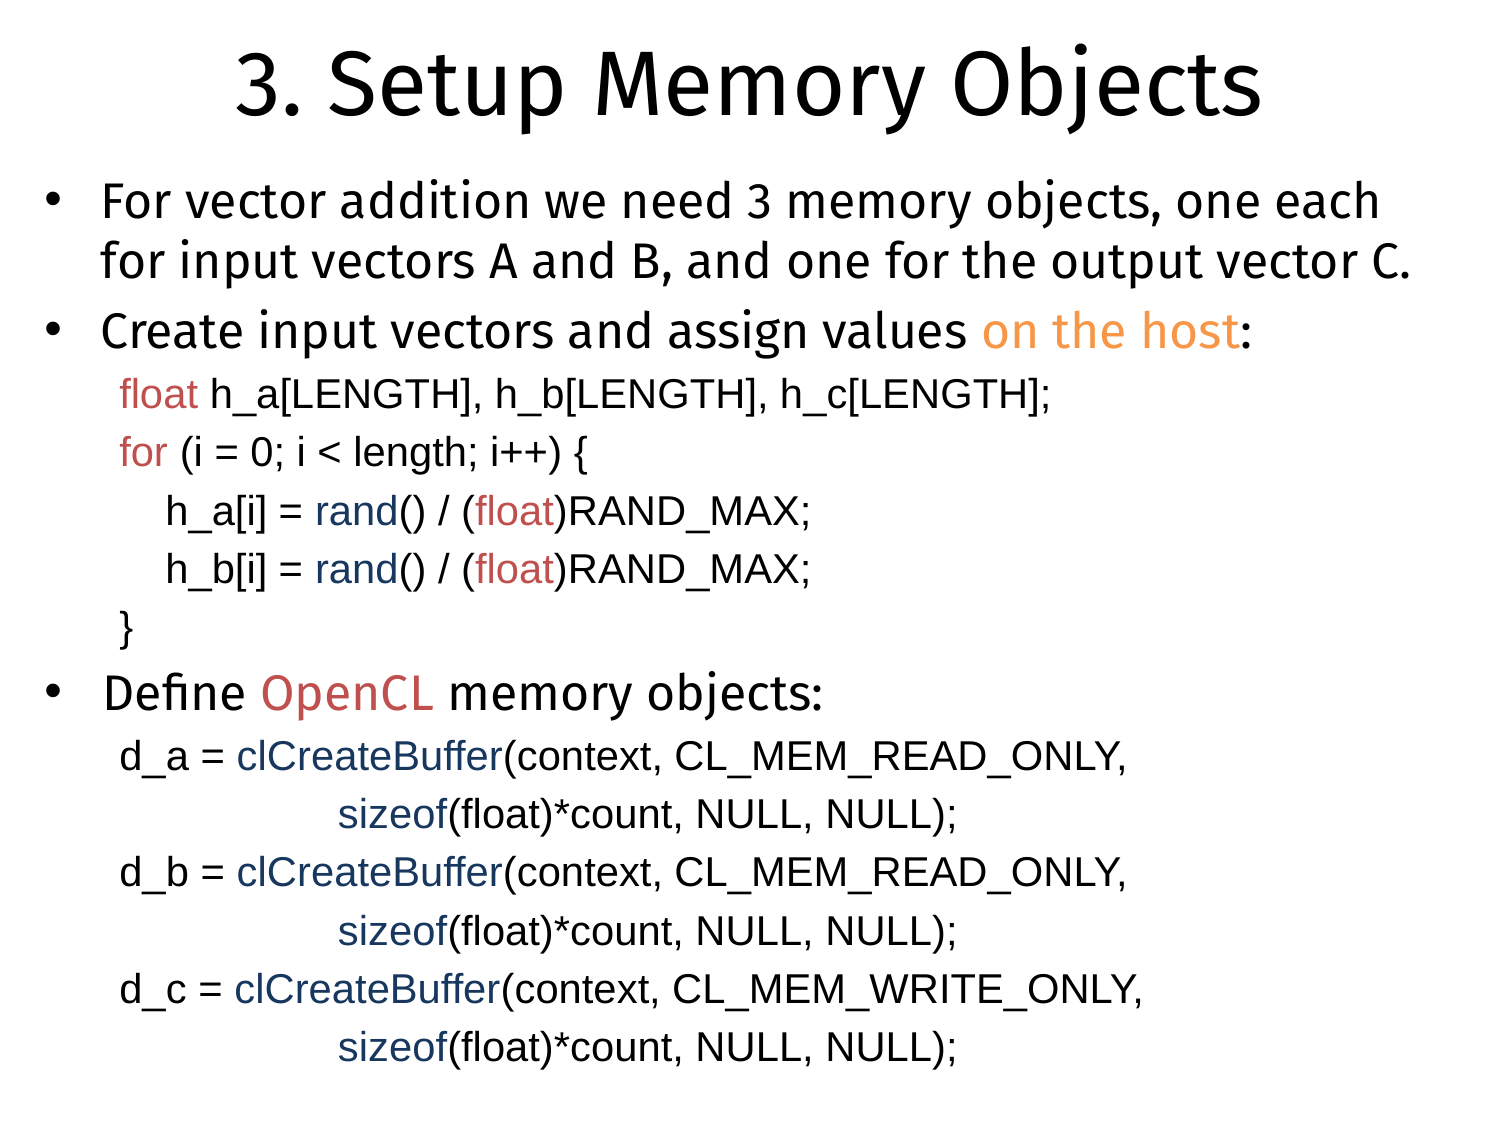

# 3. Setup Memory Objects
For vector addition we need 3 memory objects, one each for input vectors A and B, and one for the output vector C.
Create input vectors and assign values on the host:
float h_a[LENGTH], h_b[LENGTH], h_c[LENGTH];
for (i = 0; i < length; i++) {
    h_a[i] = rand() / (float)RAND_MAX;
    h_b[i] = rand() / (float)RAND_MAX;
}
Define OpenCL memory objects:
d_a = clCreateBuffer(context, CL_MEM_READ_ONLY,
                   sizeof(float)*count, NULL, NULL);
d_b = clCreateBuffer(context, CL_MEM_READ_ONLY,
                   sizeof(float)*count, NULL, NULL);
d_c = clCreateBuffer(context, CL_MEM_WRITE_ONLY,
                   sizeof(float)*count, NULL, NULL);